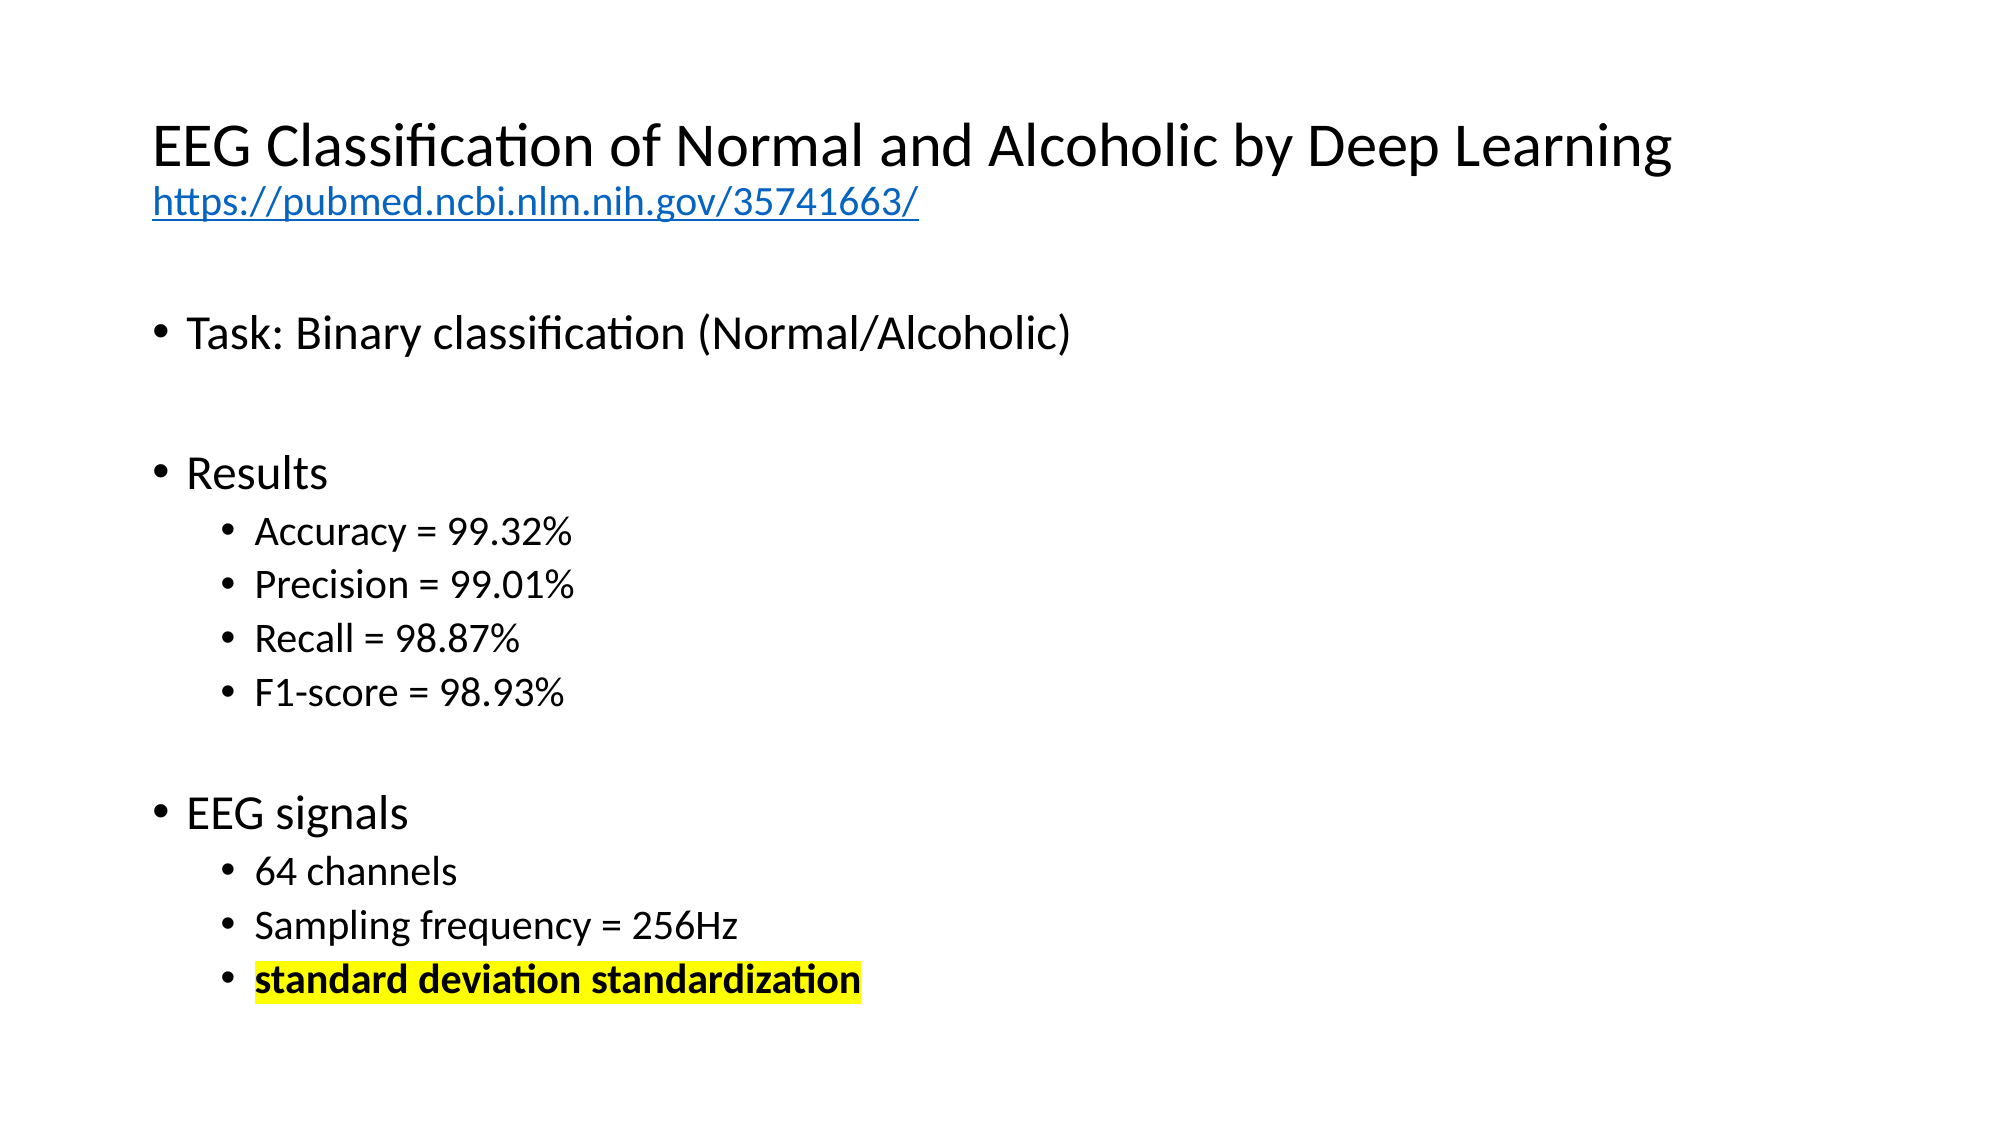

# EEG Classification of Normal and Alcoholic by Deep Learning https://pubmed.ncbi.nlm.nih.gov/35741663/
Task: Binary classification (Normal/Alcoholic)

Results
Accuracy = 99.32%
Precision = 99.01%
Recall = 98.87%
F1-score = 98.93%

EEG signals
64 channels
Sampling frequency = 256Hz
standard deviation standardization